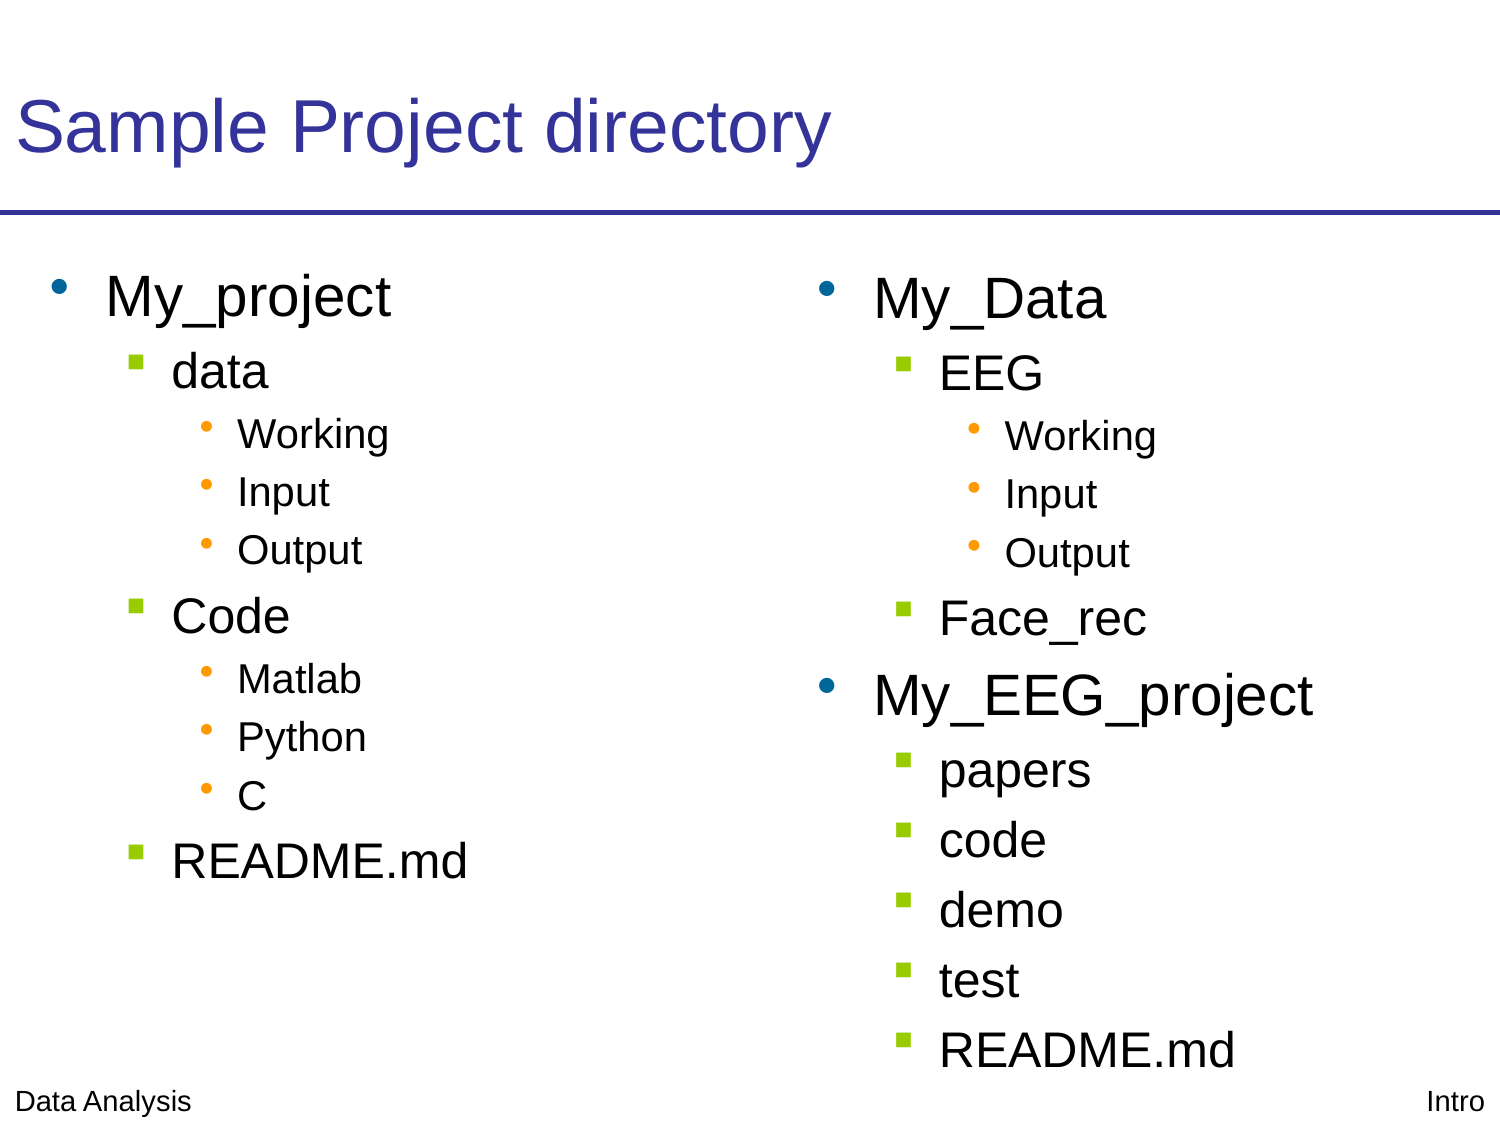

# Sample Project directory
My_project
data
Working
Input
Output
Code
Matlab
Python
C
README.md

My_Data
EEG
Working
Input
Output
Face_rec
My_EEG_project
papers
code
demo
test
README.md